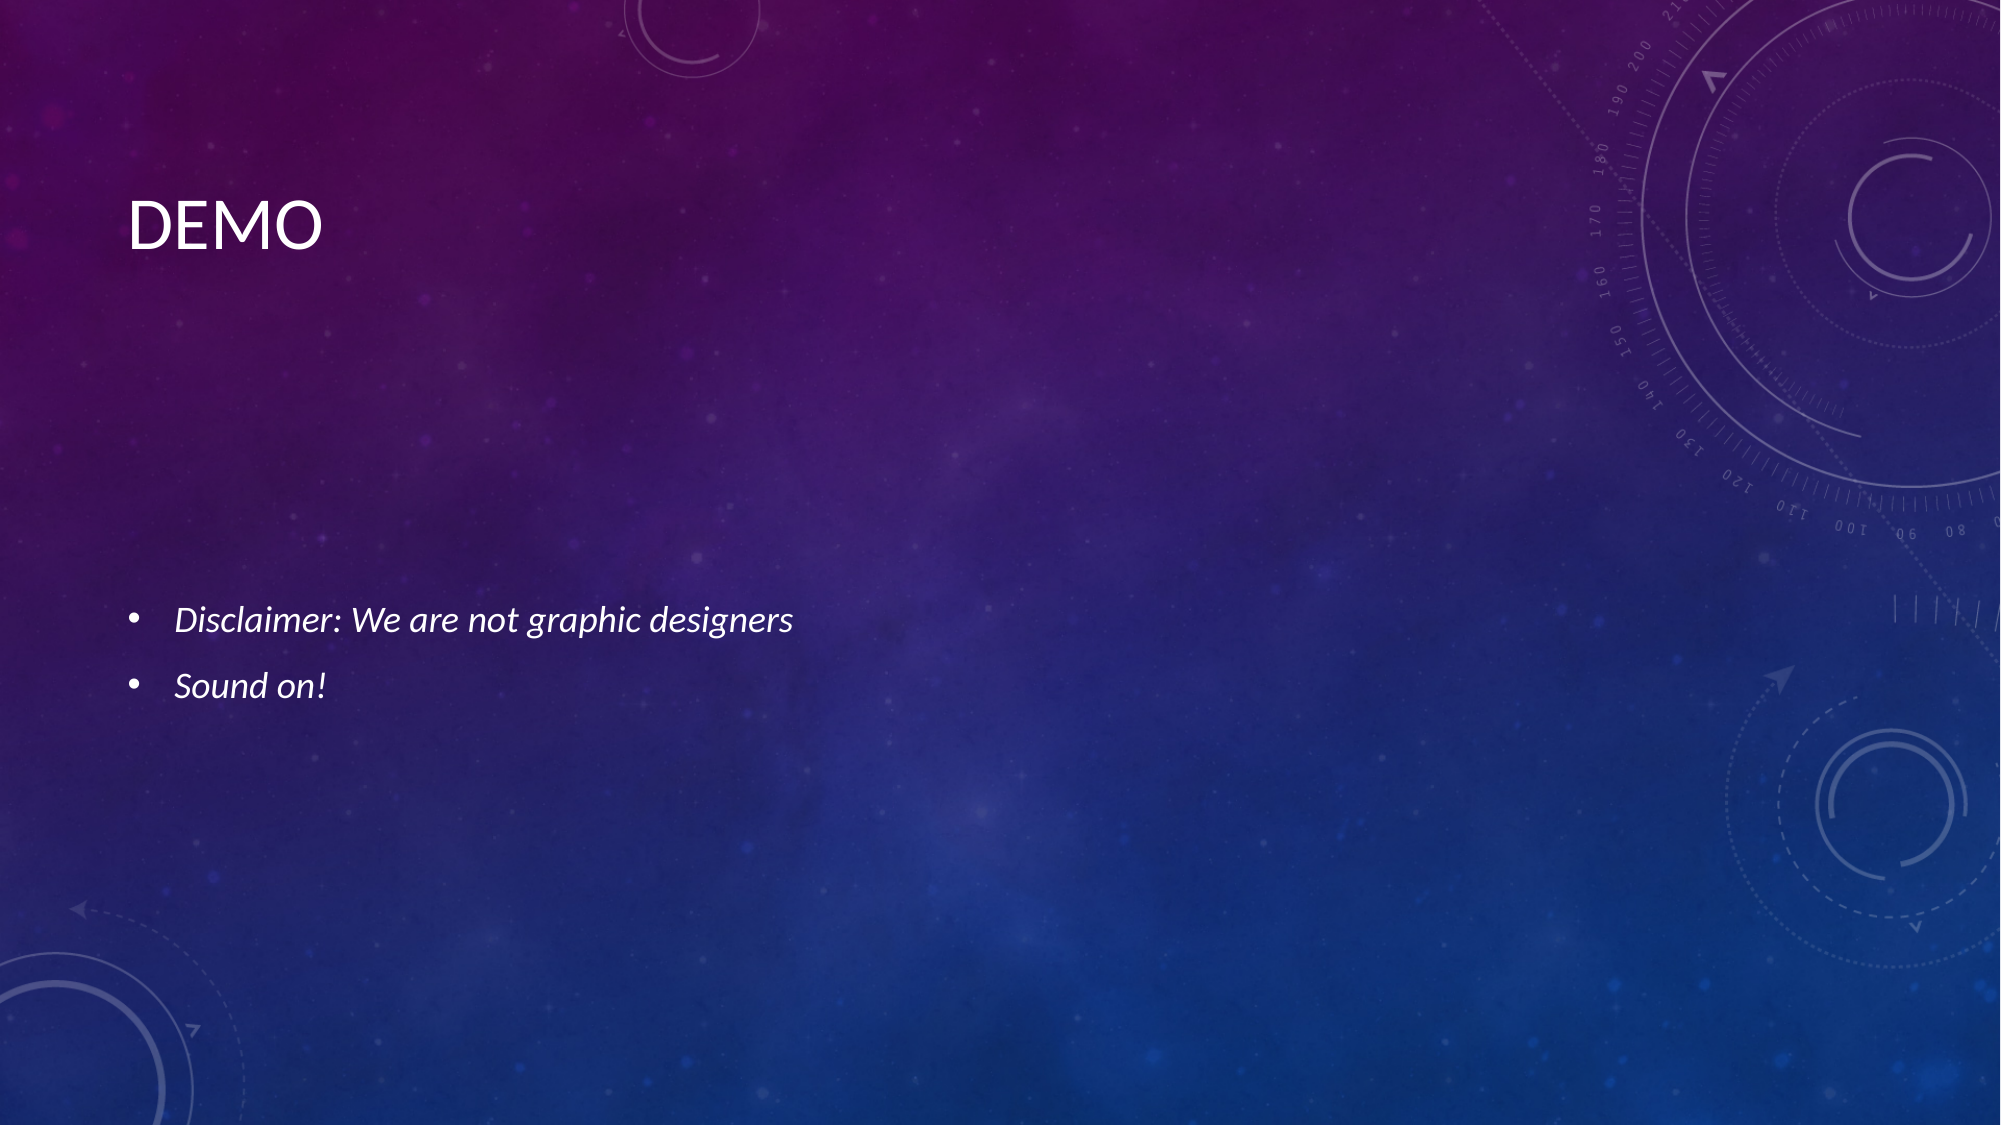

# Demo
Disclaimer: We are not graphic designers
Sound on!